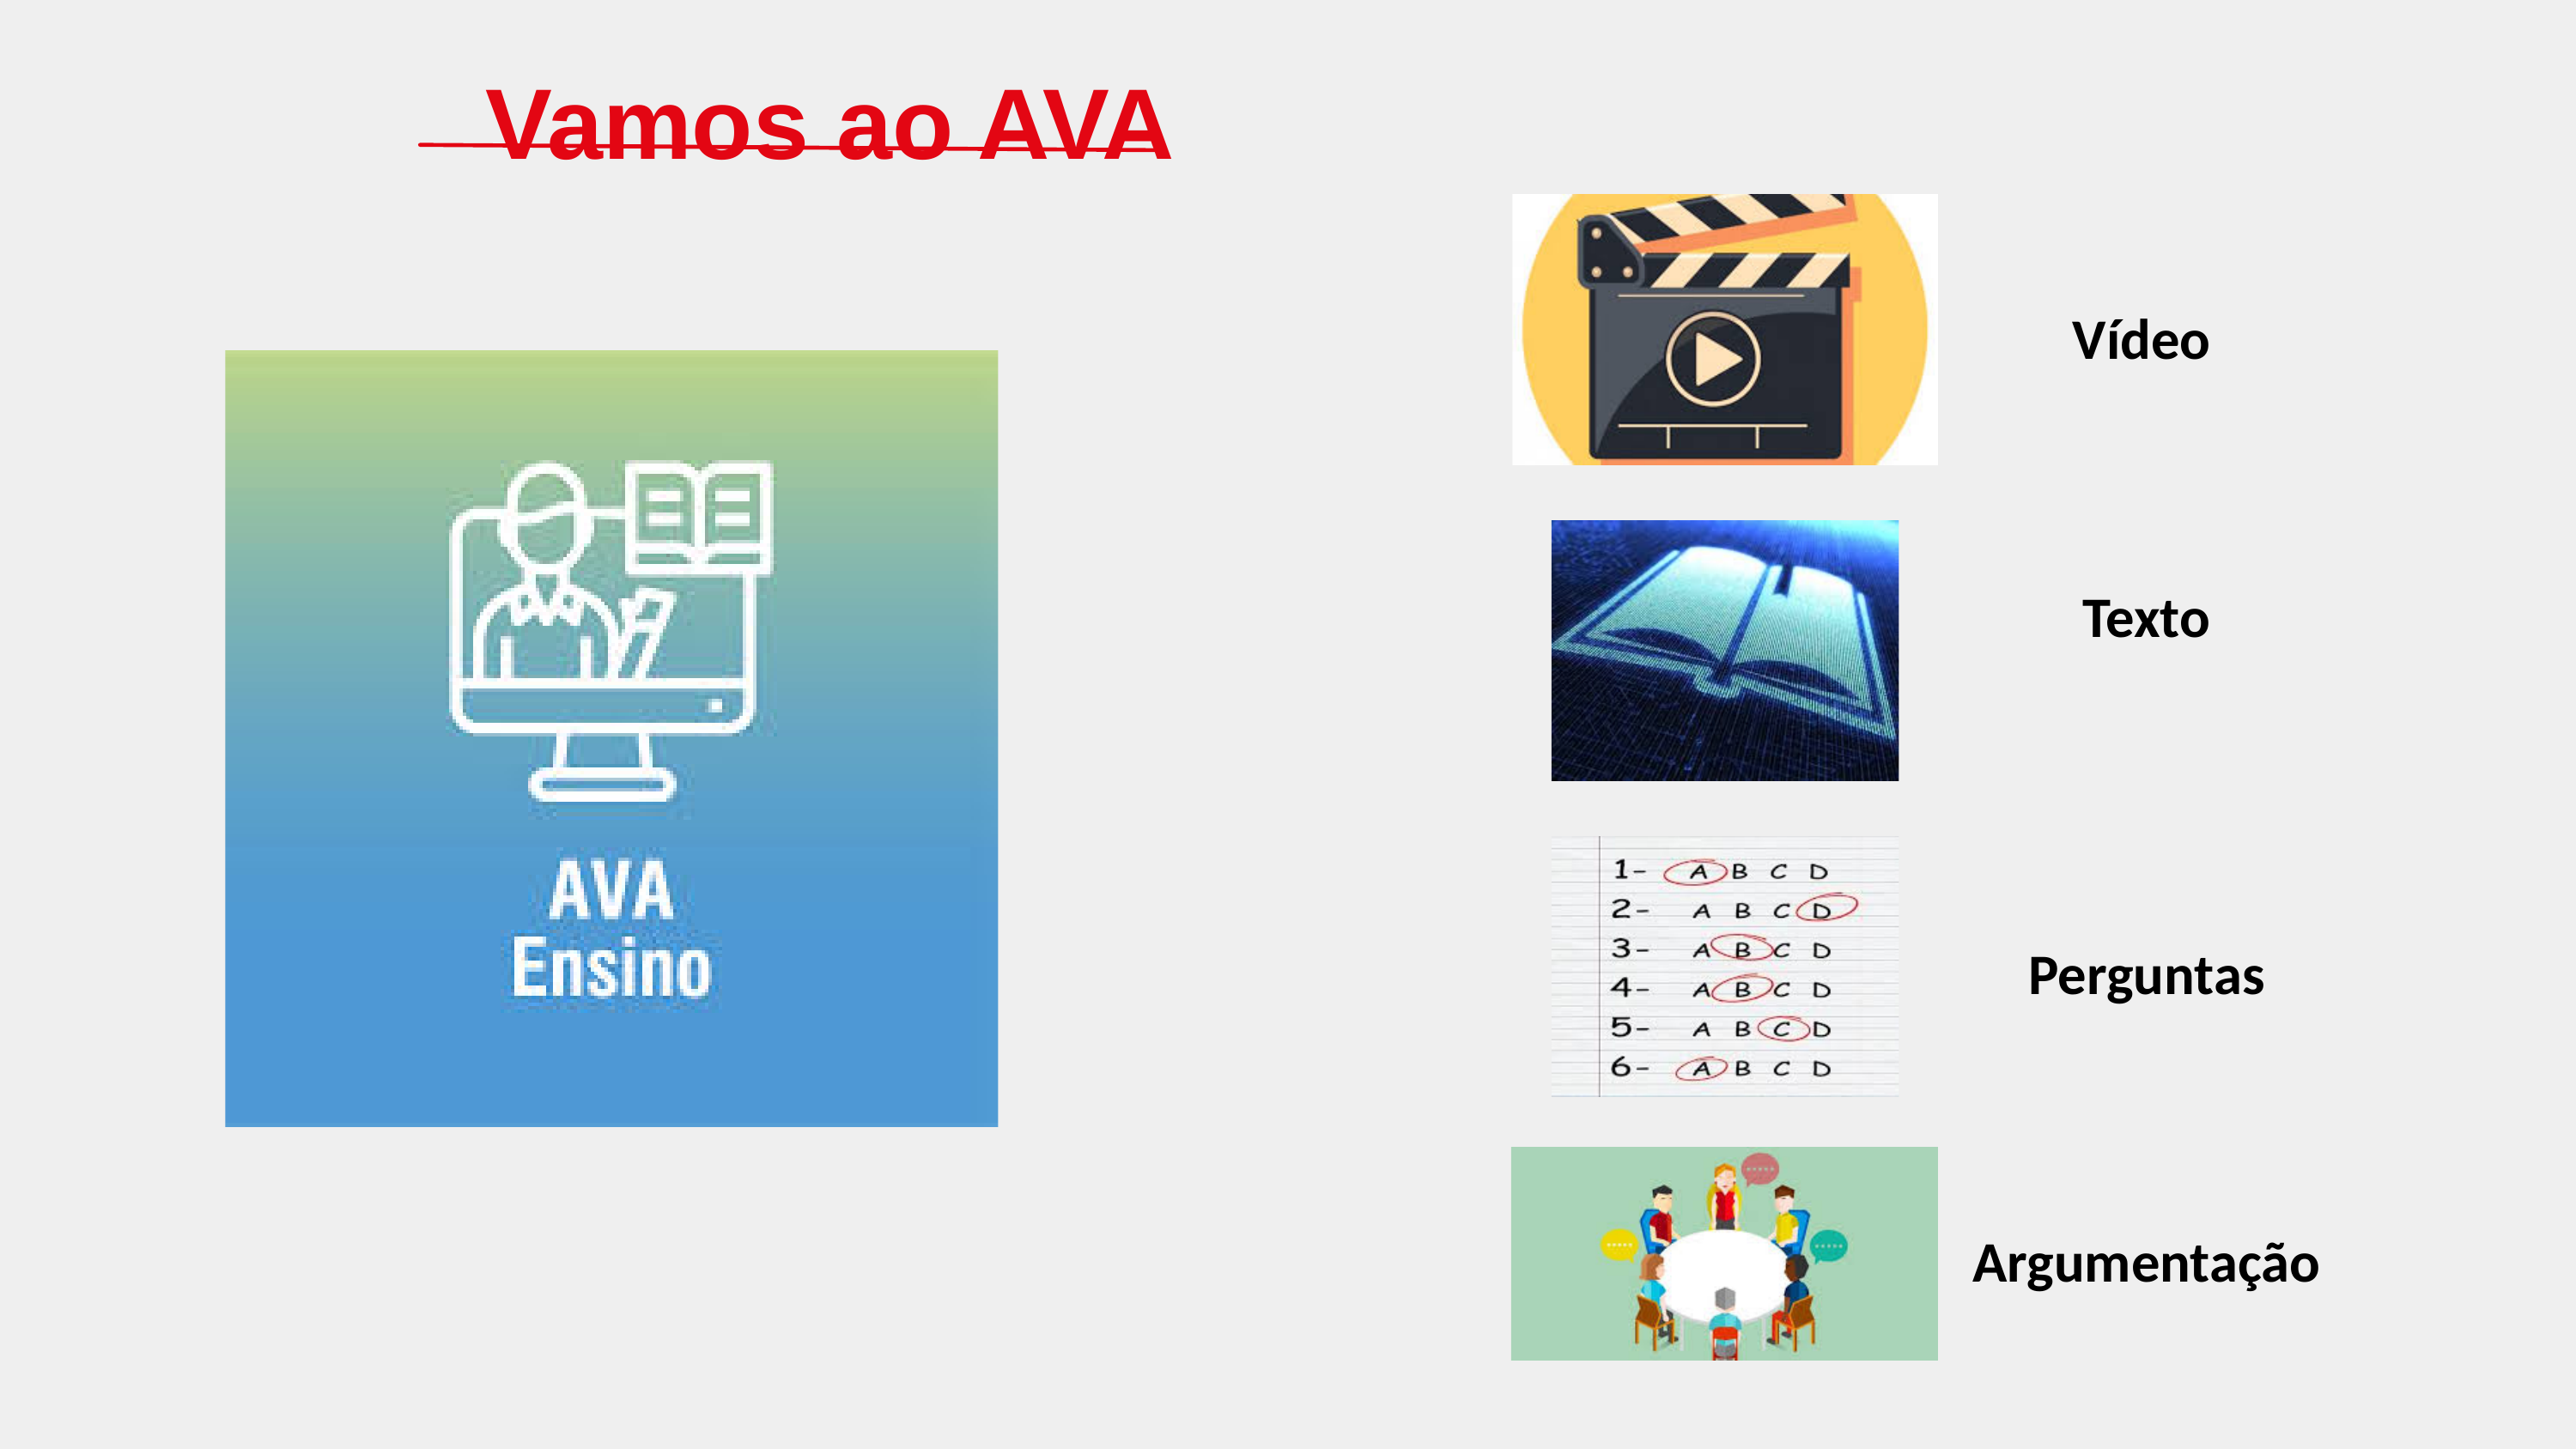

Vamos ao AVA

Vídeo

Texto

Perguntas

Argumentação